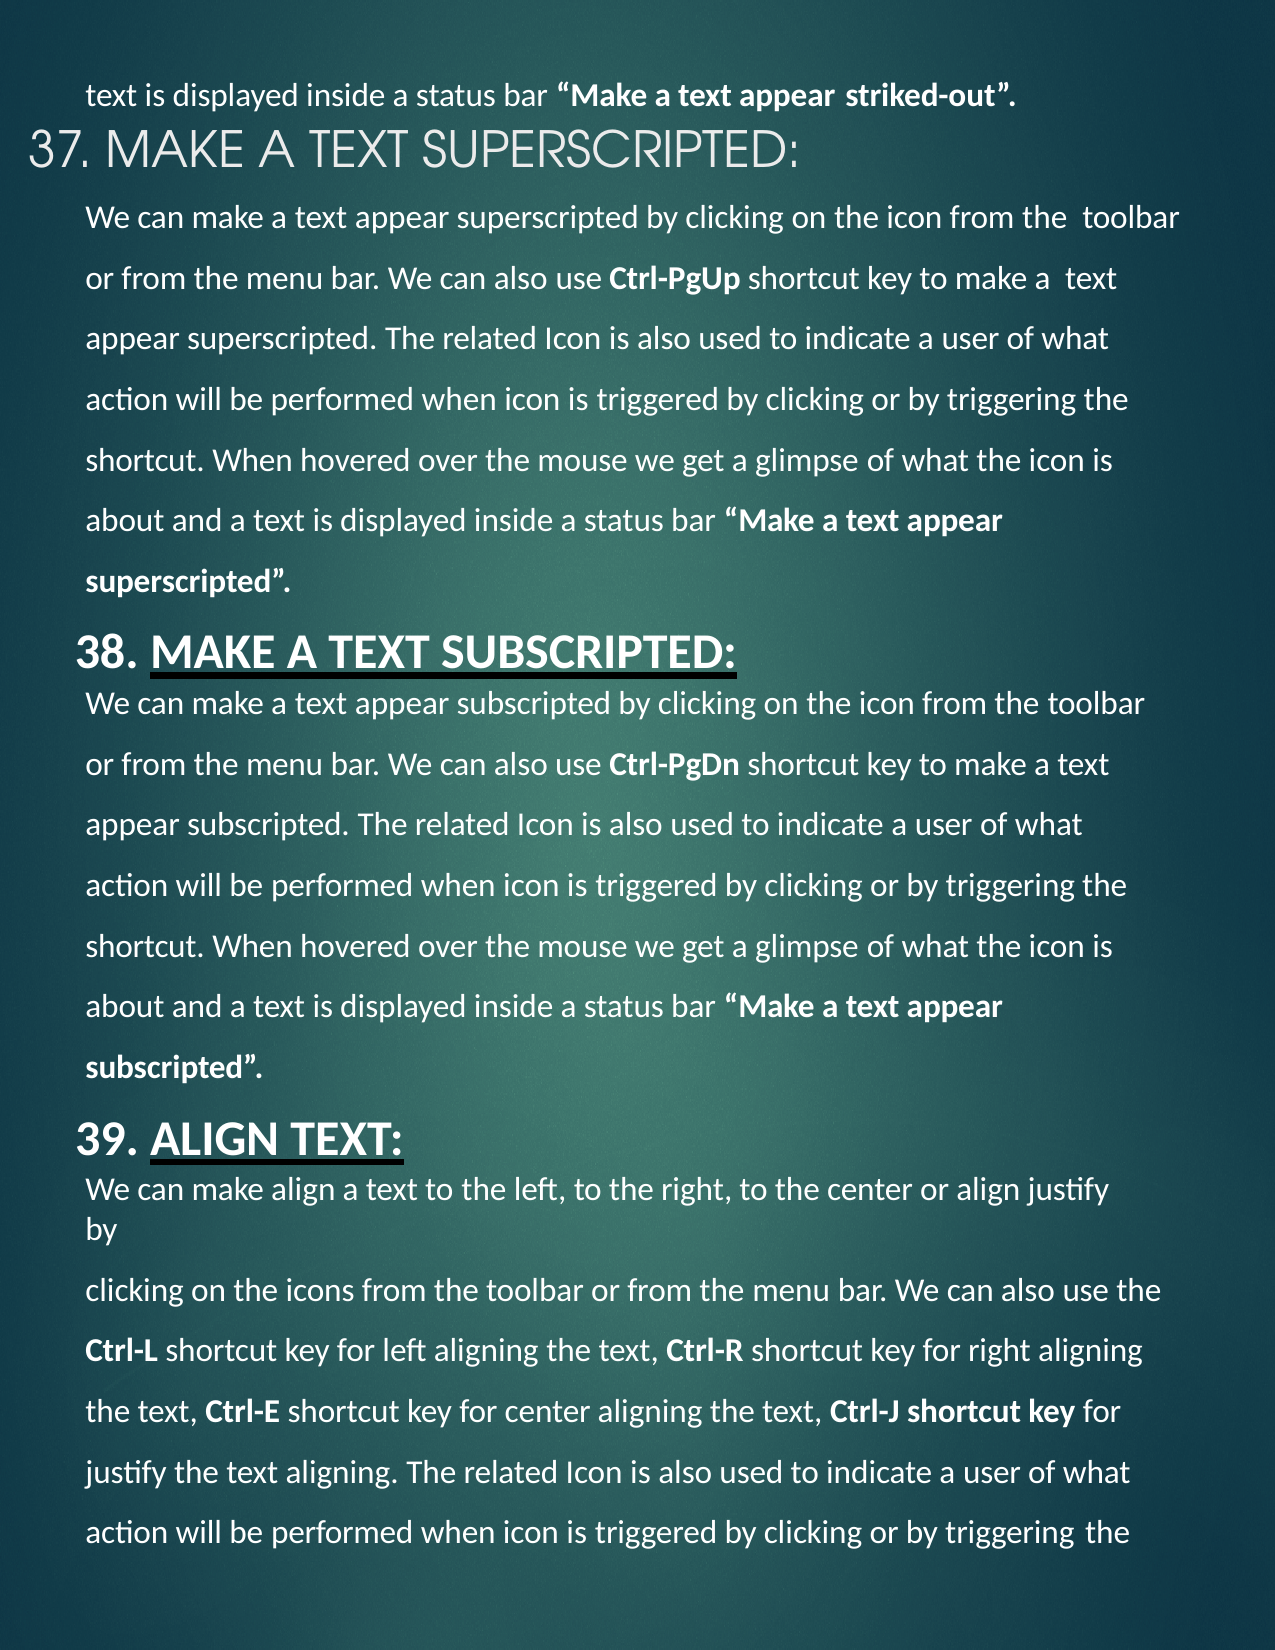

text is displayed inside a status bar “Make a text appear striked-out”.
# 37. MAKE A TEXT SUPERSCRIPTED:
We can make a text appear superscripted by clicking on the icon from the  toolbar or from the menu bar. We can also use Ctrl-PgUp shortcut key to make a  text appear superscripted. The related Icon is also used to indicate a user of what  action will be performed when icon is triggered by clicking or by triggering the  shortcut. When hovered over the mouse we get a glimpse of what the icon is  about and a text is displayed inside a status bar “Make a text appear  superscripted”.
MAKE A TEXT SUBSCRIPTED:
We can make a text appear subscripted by clicking on the icon from the toolbar
or from the menu bar. We can also use Ctrl-PgDn shortcut key to make a text  appear subscripted. The related Icon is also used to indicate a user of what  action will be performed when icon is triggered by clicking or by triggering the  shortcut. When hovered over the mouse we get a glimpse of what the icon is  about and a text is displayed inside a status bar “Make a text appear  subscripted”.
ALIGN TEXT:
We can make align a text to the left, to the right, to the center or align justify by
clicking on the icons from the toolbar or from the menu bar. We can also use the  Ctrl-L shortcut key for left aligning the text, Ctrl-R shortcut key for right aligning  the text, Ctrl-E shortcut key for center aligning the text, Ctrl-J shortcut key for  justify the text aligning. The related Icon is also used to indicate a user of what  action will be performed when icon is triggered by clicking or by triggering the